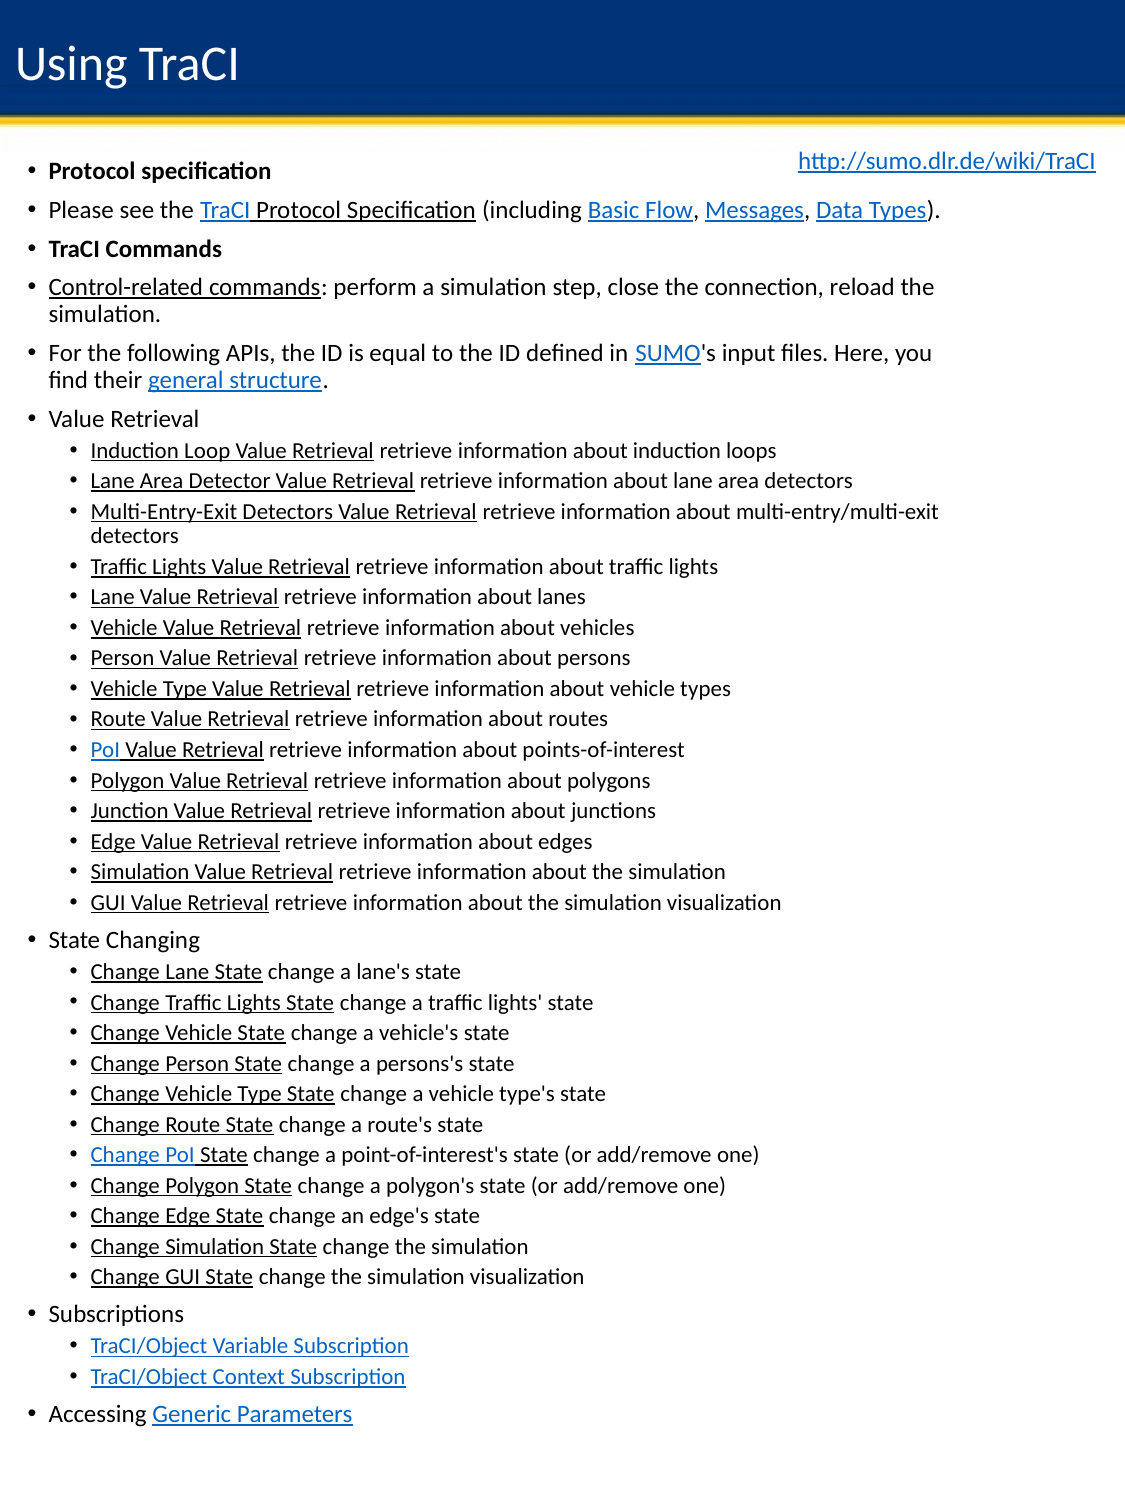

# Using TraCI
http://sumo.dlr.de/wiki/TraCI
Protocol specification
Please see the TraCI Protocol Specification (including Basic Flow, Messages, Data Types).
TraCI Commands
Control-related commands: perform a simulation step, close the connection, reload the simulation.
For the following APIs, the ID is equal to the ID defined in SUMO's input files. Here, you find their general structure.
Value Retrieval
Induction Loop Value Retrieval retrieve information about induction loops
Lane Area Detector Value Retrieval retrieve information about lane area detectors
Multi-Entry-Exit Detectors Value Retrieval retrieve information about multi-entry/multi-exit detectors
Traffic Lights Value Retrieval retrieve information about traffic lights
Lane Value Retrieval retrieve information about lanes
Vehicle Value Retrieval retrieve information about vehicles
Person Value Retrieval retrieve information about persons
Vehicle Type Value Retrieval retrieve information about vehicle types
Route Value Retrieval retrieve information about routes
PoI Value Retrieval retrieve information about points-of-interest
Polygon Value Retrieval retrieve information about polygons
Junction Value Retrieval retrieve information about junctions
Edge Value Retrieval retrieve information about edges
Simulation Value Retrieval retrieve information about the simulation
GUI Value Retrieval retrieve information about the simulation visualization
State Changing
Change Lane State change a lane's state
Change Traffic Lights State change a traffic lights' state
Change Vehicle State change a vehicle's state
Change Person State change a persons's state
Change Vehicle Type State change a vehicle type's state
Change Route State change a route's state
Change PoI State change a point-of-interest's state (or add/remove one)
Change Polygon State change a polygon's state (or add/remove one)
Change Edge State change an edge's state
Change Simulation State change the simulation
Change GUI State change the simulation visualization
Subscriptions
TraCI/Object Variable Subscription
TraCI/Object Context Subscription
Accessing Generic Parameters